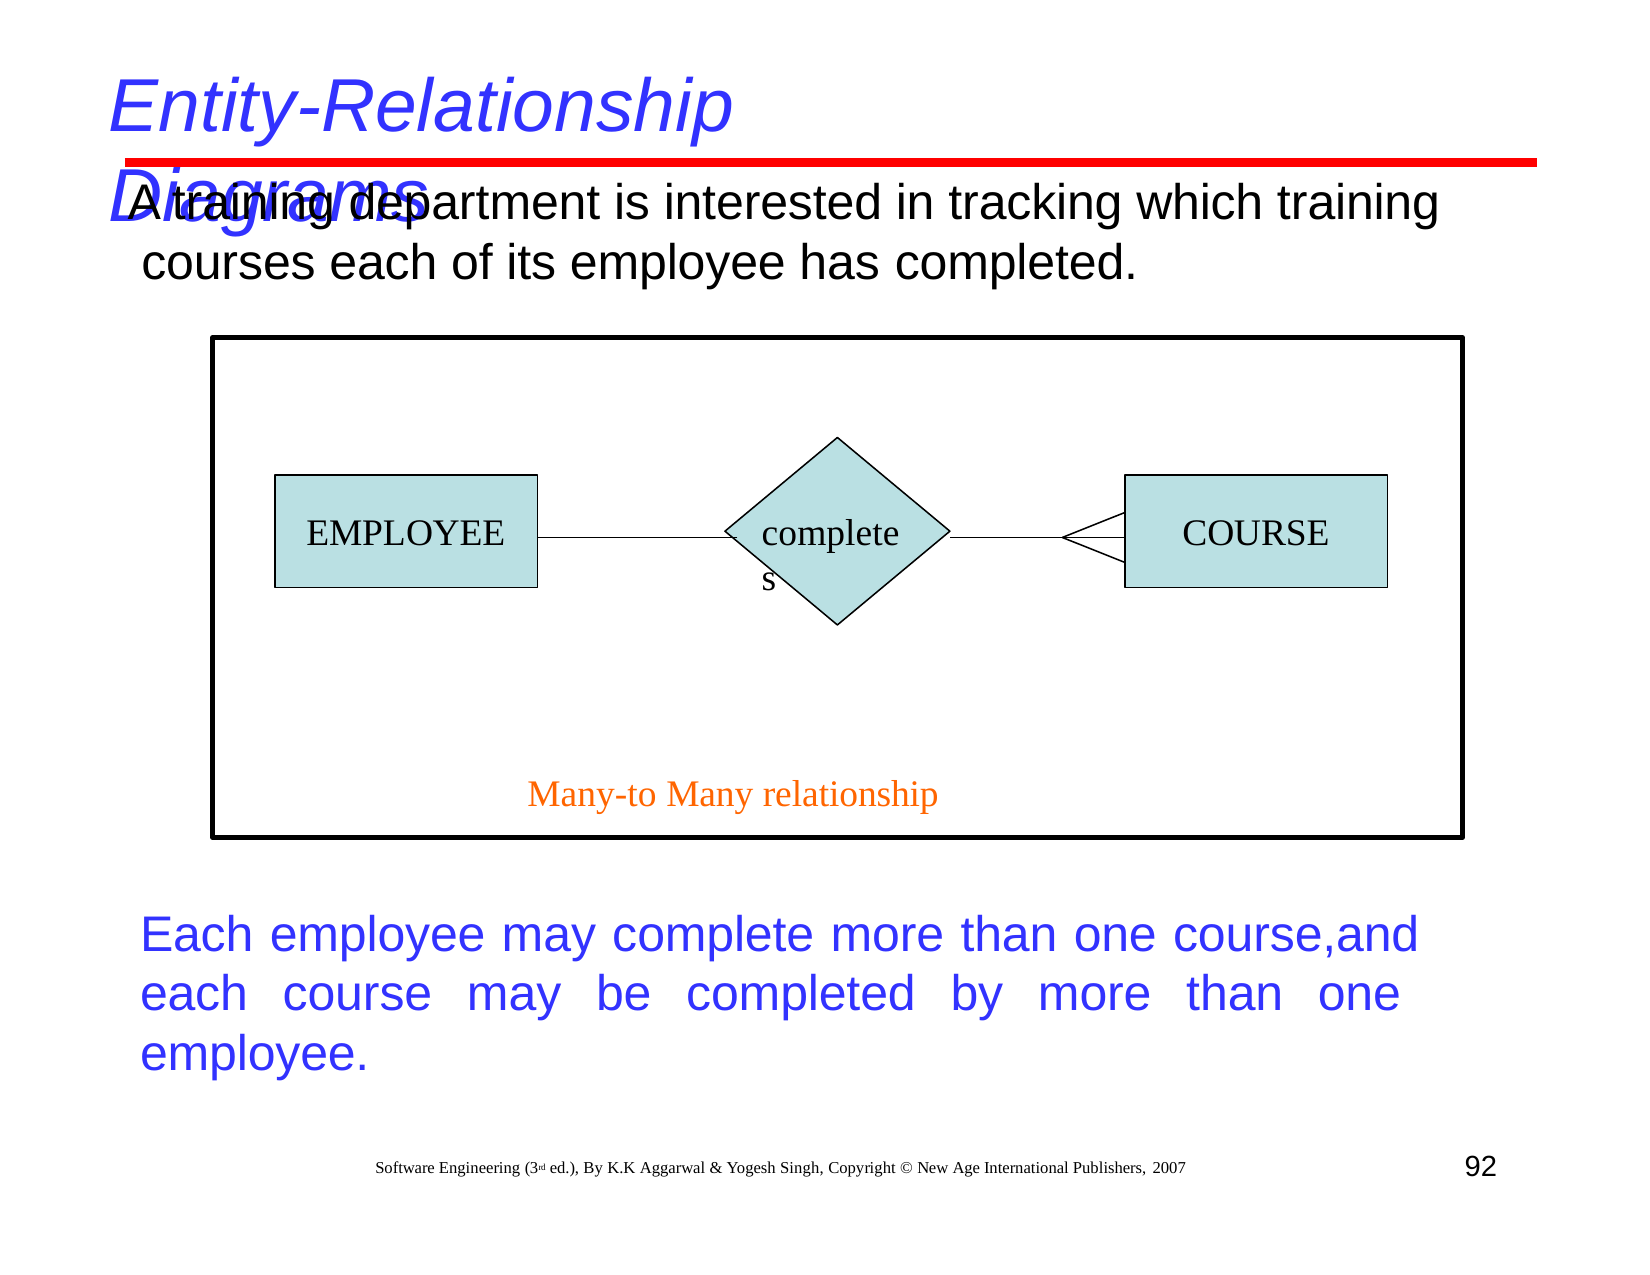

# Entity-Relationship Diagrams

A training department is interested in tracking which training  courses each of its employee has completed.

EMPLOYEE
completes
COURSE

Many-to Many relationship

Each employee may complete more than one course,and  each course may be completed by more than one  employee.
92
Software Engineering (3rd  ed.), By K.K Aggarwal & Yogesh Singh, Copyright © New Age International Publishers, 2007